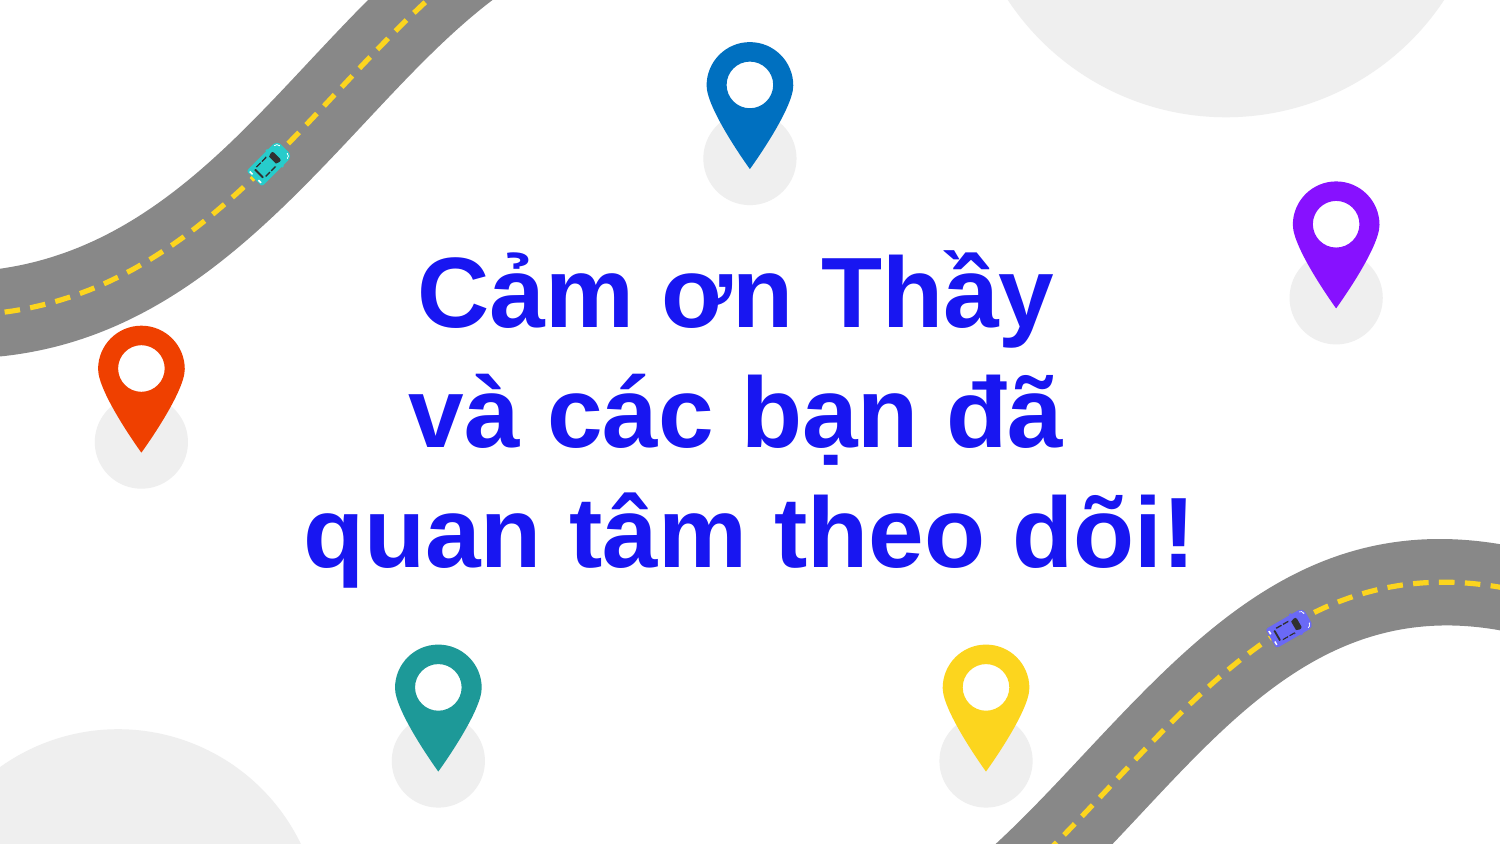

# Cảm ơn Thầy và các bạn đã quan tâm theo dõi!